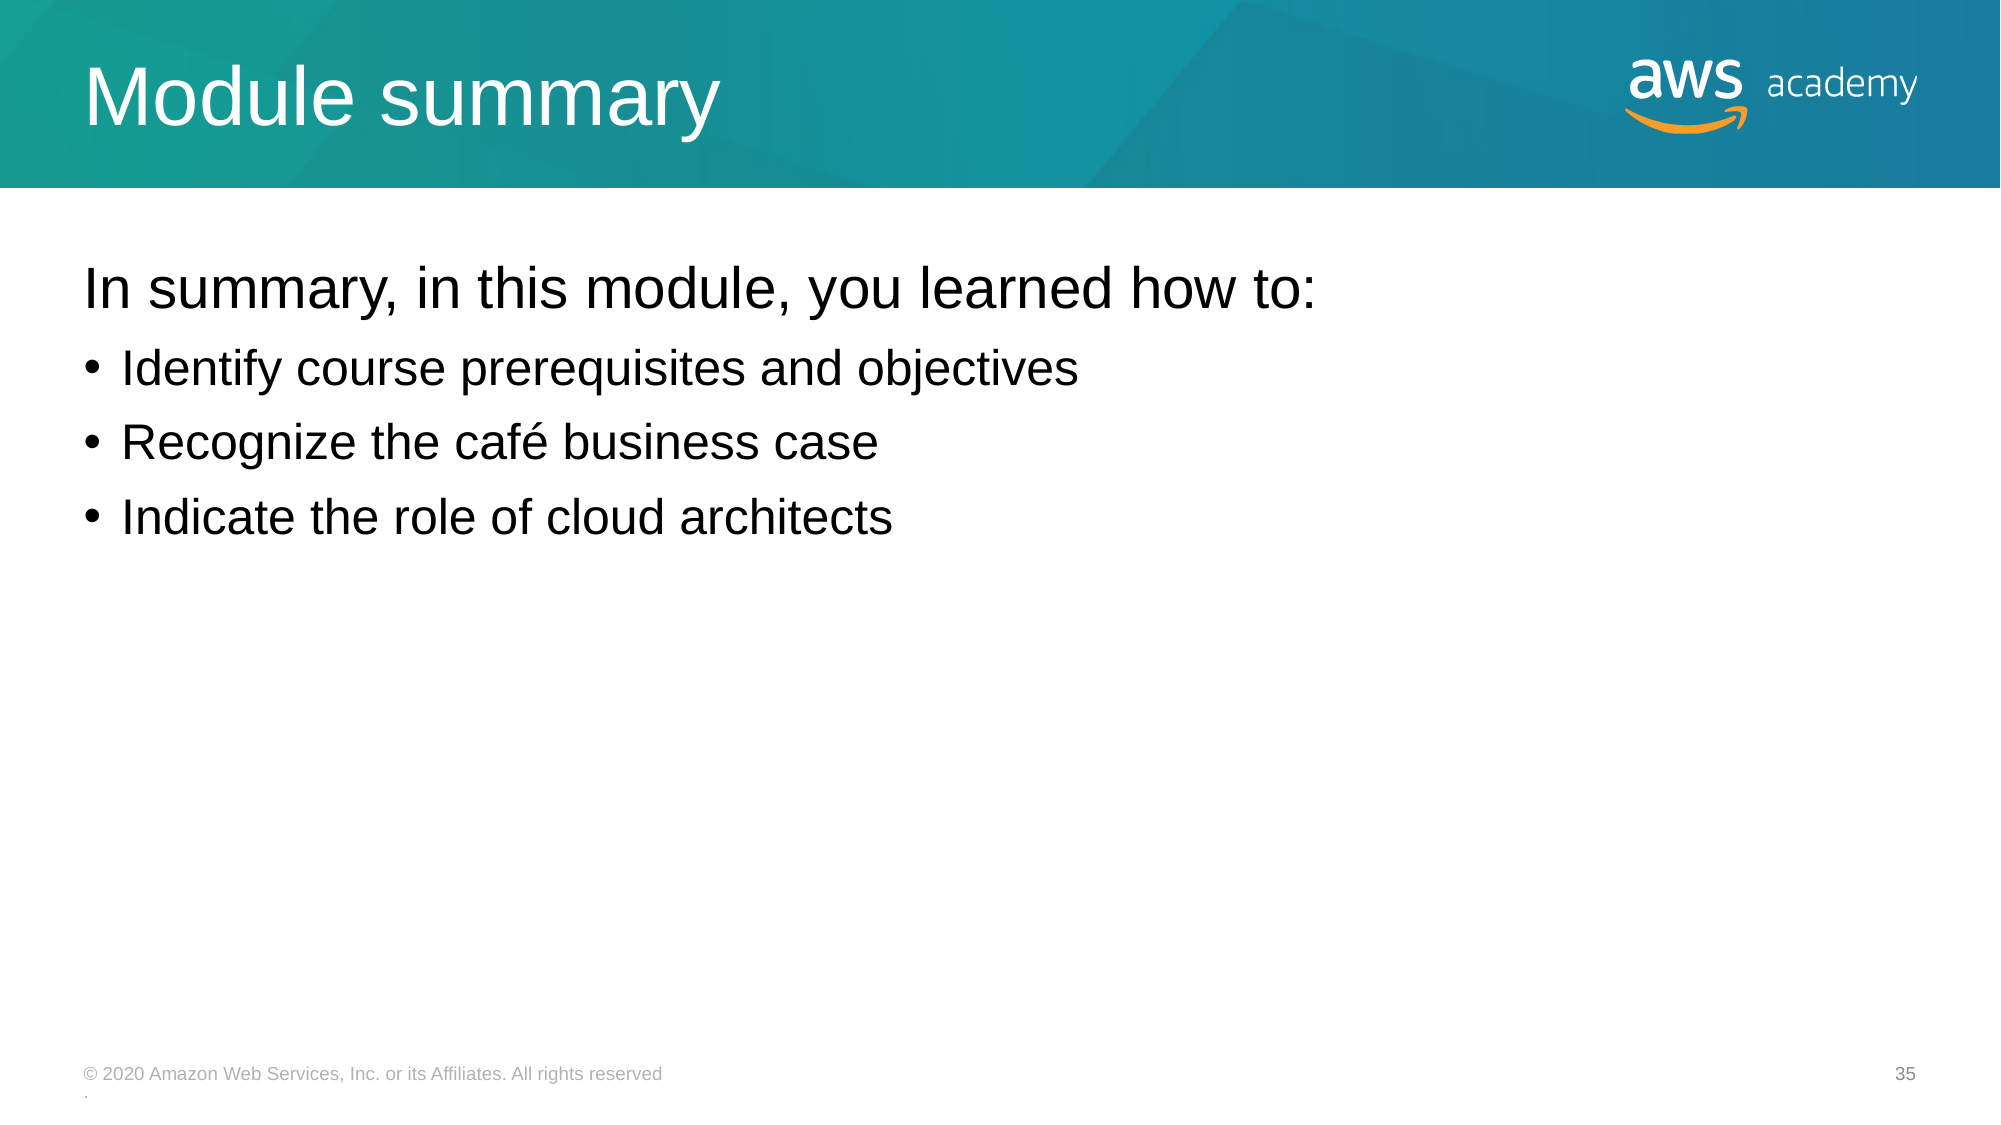

# Module summary
In summary, in this module, you learned how to:
Identify course prerequisites and objectives
Recognize the café business case
Indicate the role of cloud architects

© 2020 Amazon Web Services, Inc. or its Affiliates. All rights reserved.
35